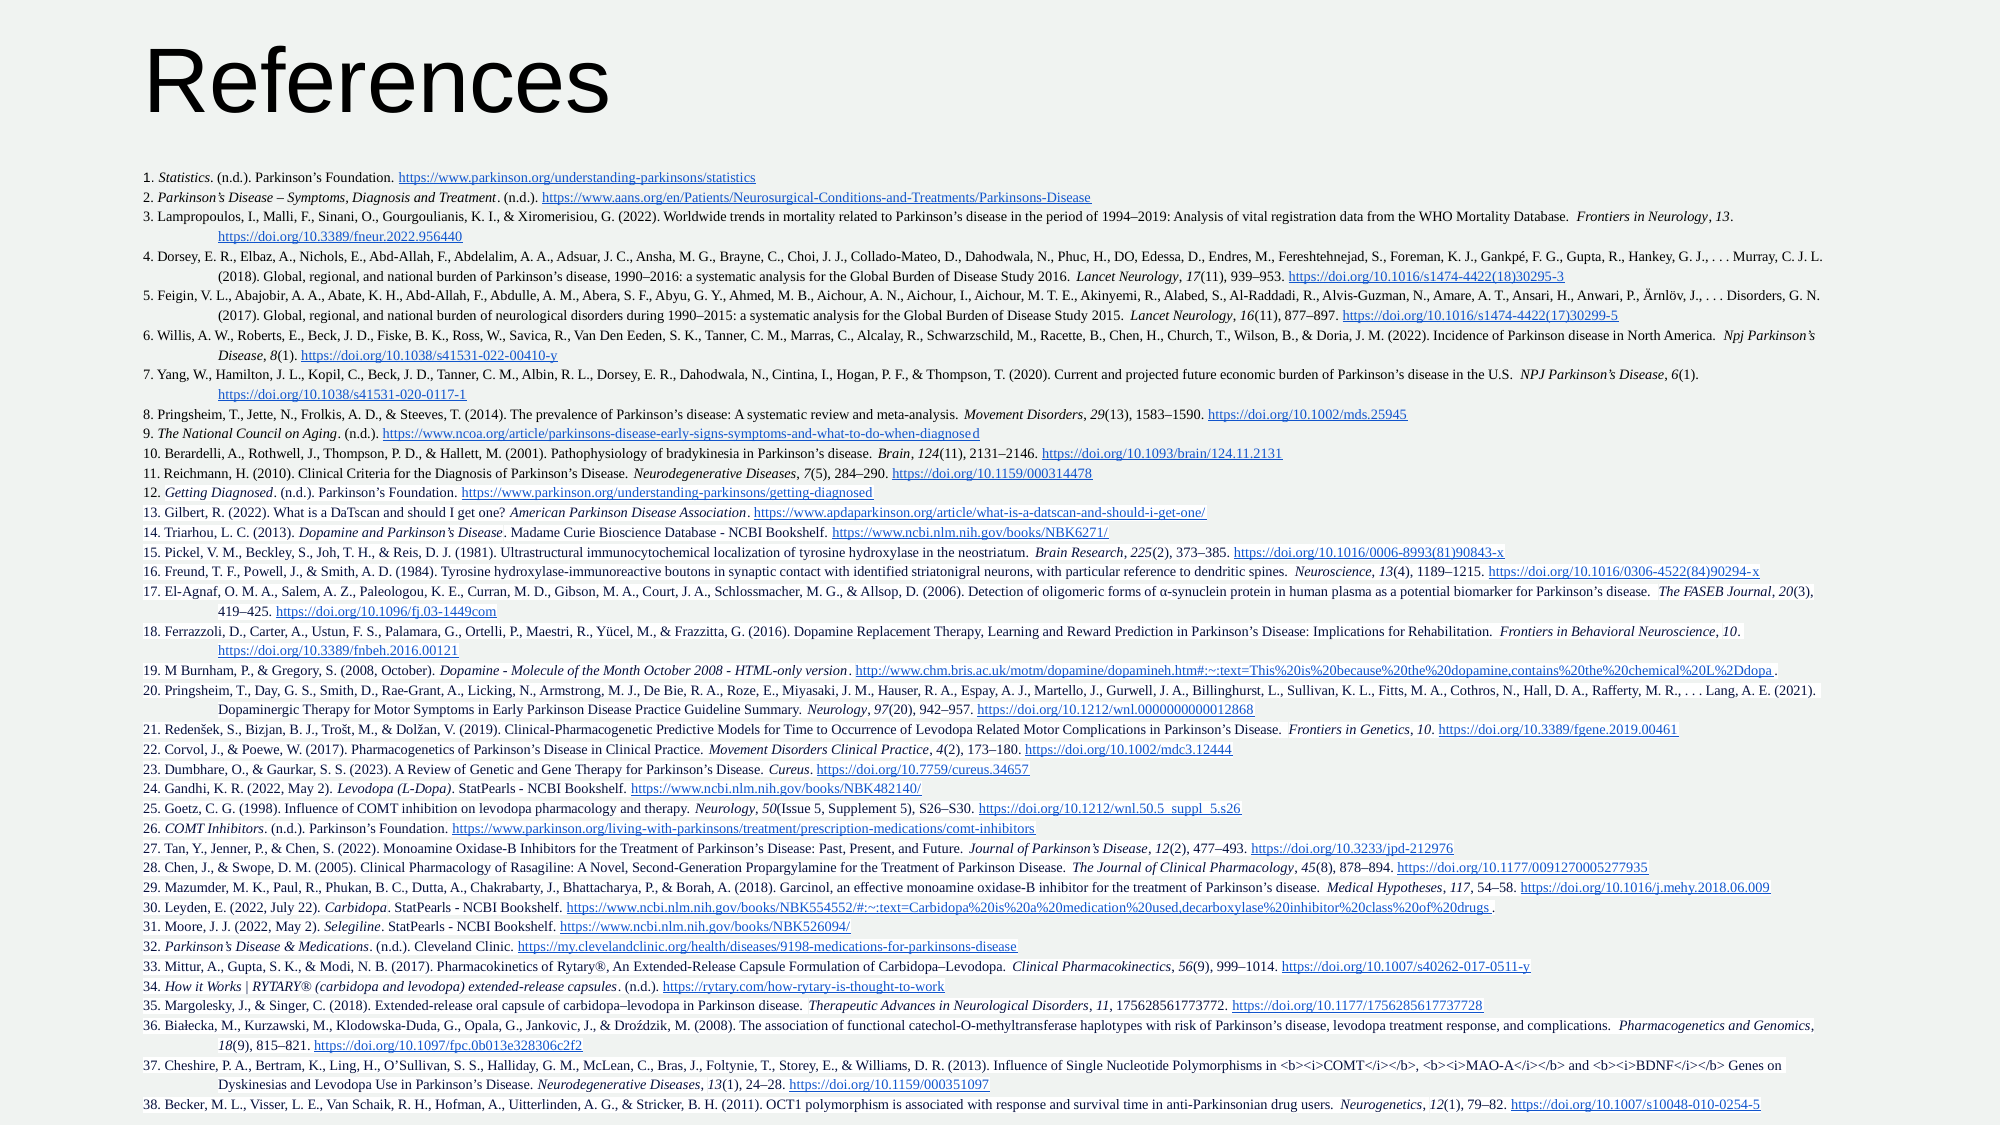

# References
1. Statistics. (n.d.). Parkinson’s Foundation. https://www.parkinson.org/understanding-parkinsons/statistics
2. Parkinson’s Disease – Symptoms, Diagnosis and Treatment. (n.d.). https://www.aans.org/en/Patients/Neurosurgical-Conditions-and-Treatments/Parkinsons-Disease
3. Lampropoulos, I., Malli, F., Sinani, O., Gourgoulianis, K. I., & Xiromerisiou, G. (2022). Worldwide trends in mortality related to Parkinson’s disease in the period of 1994–2019: Analysis of vital registration data from the WHO Mortality Database. Frontiers in Neurology, 13. https://doi.org/10.3389/fneur.2022.956440
4. Dorsey, E. R., Elbaz, A., Nichols, E., Abd-Allah, F., Abdelalim, A. A., Adsuar, J. C., Ansha, M. G., Brayne, C., Choi, J. J., Collado-Mateo, D., Dahodwala, N., Phuc, H., DO, Edessa, D., Endres, M., Fereshtehnejad, S., Foreman, K. J., Gankpé, F. G., Gupta, R., Hankey, G. J., . . . Murray, C. J. L. (2018). Global, regional, and national burden of Parkinson’s disease, 1990–2016: a systematic analysis for the Global Burden of Disease Study 2016. Lancet Neurology, 17(11), 939–953. https://doi.org/10.1016/s1474-4422(18)30295-3
5. Feigin, V. L., Abajobir, A. A., Abate, K. H., Abd-Allah, F., Abdulle, A. M., Abera, S. F., Abyu, G. Y., Ahmed, M. B., Aichour, A. N., Aichour, I., Aichour, M. T. E., Akinyemi, R., Alabed, S., Al-Raddadi, R., Alvis-Guzman, N., Amare, A. T., Ansari, H., Anwari, P., Ärnlöv, J., . . . Disorders, G. N. (2017). Global, regional, and national burden of neurological disorders during 1990–2015: a systematic analysis for the Global Burden of Disease Study 2015. Lancet Neurology, 16(11), 877–897. https://doi.org/10.1016/s1474-4422(17)30299-5
6. Willis, A. W., Roberts, E., Beck, J. D., Fiske, B. K., Ross, W., Savica, R., Van Den Eeden, S. K., Tanner, C. M., Marras, C., Alcalay, R., Schwarzschild, M., Racette, B., Chen, H., Church, T., Wilson, B., & Doria, J. M. (2022). Incidence of Parkinson disease in North America. Npj Parkinson’s Disease, 8(1). https://doi.org/10.1038/s41531-022-00410-y
7. Yang, W., Hamilton, J. L., Kopil, C., Beck, J. D., Tanner, C. M., Albin, R. L., Dorsey, E. R., Dahodwala, N., Cintina, I., Hogan, P. F., & Thompson, T. (2020). Current and projected future economic burden of Parkinson’s disease in the U.S. NPJ Parkinson’s Disease, 6(1). https://doi.org/10.1038/s41531-020-0117-1
8. Pringsheim, T., Jette, N., Frolkis, A. D., & Steeves, T. (2014). The prevalence of Parkinson’s disease: A systematic review and meta-analysis. Movement Disorders, 29(13), 1583–1590. https://doi.org/10.1002/mds.25945
9. The National Council on Aging. (n.d.). https://www.ncoa.org/article/parkinsons-disease-early-signs-symptoms-and-what-to-do-when-diagnosed
10. Berardelli, A., Rothwell, J., Thompson, P. D., & Hallett, M. (2001). Pathophysiology of bradykinesia in Parkinson’s disease. Brain, 124(11), 2131–2146. https://doi.org/10.1093/brain/124.11.2131
11. Reichmann, H. (2010). Clinical Criteria for the Diagnosis of Parkinson’s Disease. Neurodegenerative Diseases, 7(5), 284–290. https://doi.org/10.1159/000314478
12. Getting Diagnosed. (n.d.). Parkinson’s Foundation. https://www.parkinson.org/understanding-parkinsons/getting-diagnosed
13. Gilbert, R. (2022). What is a DaTscan and should I get one? American Parkinson Disease Association. https://www.apdaparkinson.org/article/what-is-a-datscan-and-should-i-get-one/
14. Triarhou, L. C. (2013). Dopamine and Parkinson’s Disease. Madame Curie Bioscience Database - NCBI Bookshelf. https://www.ncbi.nlm.nih.gov/books/NBK6271/
15. Pickel, V. M., Beckley, S., Joh, T. H., & Reis, D. J. (1981). Ultrastructural immunocytochemical localization of tyrosine hydroxylase in the neostriatum. Brain Research, 225(2), 373–385. https://doi.org/10.1016/0006-8993(81)90843-x
16. Freund, T. F., Powell, J., & Smith, A. D. (1984). Tyrosine hydroxylase-immunoreactive boutons in synaptic contact with identified striatonigral neurons, with particular reference to dendritic spines. Neuroscience, 13(4), 1189–1215. https://doi.org/10.1016/0306-4522(84)90294-x
17. El-Agnaf, O. M. A., Salem, A. Z., Paleologou, K. E., Curran, M. D., Gibson, M. A., Court, J. A., Schlossmacher, M. G., & Allsop, D. (2006). Detection of oligomeric forms of α‐synuclein protein in human plasma as a potential biomarker for Parkinson’s disease. The FASEB Journal, 20(3), 419–425. https://doi.org/10.1096/fj.03-1449com
18. Ferrazzoli, D., Carter, A., Ustun, F. S., Palamara, G., Ortelli, P., Maestri, R., Yücel, M., & Frazzitta, G. (2016). Dopamine Replacement Therapy, Learning and Reward Prediction in Parkinson’s Disease: Implications for Rehabilitation. Frontiers in Behavioral Neuroscience, 10. https://doi.org/10.3389/fnbeh.2016.00121
19. M Burnham, P., & Gregory, S. (2008, October). Dopamine - Molecule of the Month October 2008 - HTML-only version. http://www.chm.bris.ac.uk/motm/dopamine/dopamineh.htm#:~:text=This%20is%20because%20the%20dopamine,contains%20the%20chemical%20L%2Ddopa.
20. Pringsheim, T., Day, G. S., Smith, D., Rae-Grant, A., Licking, N., Armstrong, M. J., De Bie, R. A., Roze, E., Miyasaki, J. M., Hauser, R. A., Espay, A. J., Martello, J., Gurwell, J. A., Billinghurst, L., Sullivan, K. L., Fitts, M. A., Cothros, N., Hall, D. A., Rafferty, M. R., . . . Lang, A. E. (2021). Dopaminergic Therapy for Motor Symptoms in Early Parkinson Disease Practice Guideline Summary. Neurology, 97(20), 942–957. https://doi.org/10.1212/wnl.0000000000012868
21. Redenšek, S., Bizjan, B. J., Trošt, M., & Dolžan, V. (2019). Clinical-Pharmacogenetic Predictive Models for Time to Occurrence of Levodopa Related Motor Complications in Parkinson’s Disease. Frontiers in Genetics, 10. https://doi.org/10.3389/fgene.2019.00461
22. Corvol, J., & Poewe, W. (2017). Pharmacogenetics of Parkinson’s Disease in Clinical Practice. Movement Disorders Clinical Practice, 4(2), 173–180. https://doi.org/10.1002/mdc3.12444
23. Dumbhare, O., & Gaurkar, S. S. (2023). A Review of Genetic and Gene Therapy for Parkinson’s Disease. Cureus. https://doi.org/10.7759/cureus.34657
24. Gandhi, K. R. (2022, May 2). Levodopa (L-Dopa). StatPearls - NCBI Bookshelf. https://www.ncbi.nlm.nih.gov/books/NBK482140/
25. Goetz, C. G. (1998). Influence of COMT inhibition on levodopa pharmacology and therapy. Neurology, 50(Issue 5, Supplement 5), S26–S30. https://doi.org/10.1212/wnl.50.5_suppl_5.s26
26. COMT Inhibitors. (n.d.). Parkinson’s Foundation. https://www.parkinson.org/living-with-parkinsons/treatment/prescription-medications/comt-inhibitors
27. Tan, Y., Jenner, P., & Chen, S. (2022). Monoamine Oxidase-B Inhibitors for the Treatment of Parkinson’s Disease: Past, Present, and Future. Journal of Parkinson’s Disease, 12(2), 477–493. https://doi.org/10.3233/jpd-212976
28. Chen, J., & Swope, D. M. (2005). Clinical Pharmacology of Rasagiline: A Novel, Second-Generation Propargylamine for the Treatment of Parkinson Disease. The Journal of Clinical Pharmacology, 45(8), 878–894. https://doi.org/10.1177/0091270005277935
29. Mazumder, M. K., Paul, R., Phukan, B. C., Dutta, A., Chakrabarty, J., Bhattacharya, P., & Borah, A. (2018). Garcinol, an effective monoamine oxidase-B inhibitor for the treatment of Parkinson’s disease. Medical Hypotheses, 117, 54–58. https://doi.org/10.1016/j.mehy.2018.06.009
30. Leyden, E. (2022, July 22). Carbidopa. StatPearls - NCBI Bookshelf. https://www.ncbi.nlm.nih.gov/books/NBK554552/#:~:text=Carbidopa%20is%20a%20medication%20used,decarboxylase%20inhibitor%20class%20of%20drugs.
31. Moore, J. J. (2022, May 2). Selegiline. StatPearls - NCBI Bookshelf. https://www.ncbi.nlm.nih.gov/books/NBK526094/
32. Parkinson’s Disease & Medications. (n.d.). Cleveland Clinic. https://my.clevelandclinic.org/health/diseases/9198-medications-for-parkinsons-disease
33. Mittur, A., Gupta, S. K., & Modi, N. B. (2017). Pharmacokinetics of Rytary®, An Extended-Release Capsule Formulation of Carbidopa–Levodopa. Clinical Pharmacokinectics, 56(9), 999–1014. https://doi.org/10.1007/s40262-017-0511-y
34. How it Works | RYTARY® (carbidopa and levodopa) extended-release capsules. (n.d.). https://rytary.com/how-rytary-is-thought-to-work
35. Margolesky, J., & Singer, C. (2018). Extended-release oral capsule of carbidopa–levodopa in Parkinson disease. Therapeutic Advances in Neurological Disorders, 11, 175628561773772. https://doi.org/10.1177/1756285617737728
36. Białecka, M., Kurzawski, M., Klodowska-Duda, G., Opala, G., Jankovic, J., & Droździk, M. (2008). The association of functional catechol-O-methyltransferase haplotypes with risk of Parkinson’s disease, levodopa treatment response, and complications. Pharmacogenetics and Genomics, 18(9), 815–821. https://doi.org/10.1097/fpc.0b013e328306c2f2
37. Cheshire, P. A., Bertram, K., Ling, H., O’Sullivan, S. S., Halliday, G. M., McLean, C., Bras, J., Foltynie, T., Storey, E., & Williams, D. R. (2013). Influence of Single Nucleotide Polymorphisms in <b><i>COMT</i></b>, <b><i>MAO-A</i></b> and <b><i>BDNF</i></b> Genes on Dyskinesias and Levodopa Use in Parkinson’s Disease. Neurodegenerative Diseases, 13(1), 24–28. https://doi.org/10.1159/000351097
38. Becker, M. L., Visser, L. E., Van Schaik, R. H., Hofman, A., Uitterlinden, A. G., & Stricker, B. H. (2011). OCT1 polymorphism is associated with response and survival time in anti-Parkinsonian drug users. Neurogenetics, 12(1), 79–82. https://doi.org/10.1007/s10048-010-0254-5